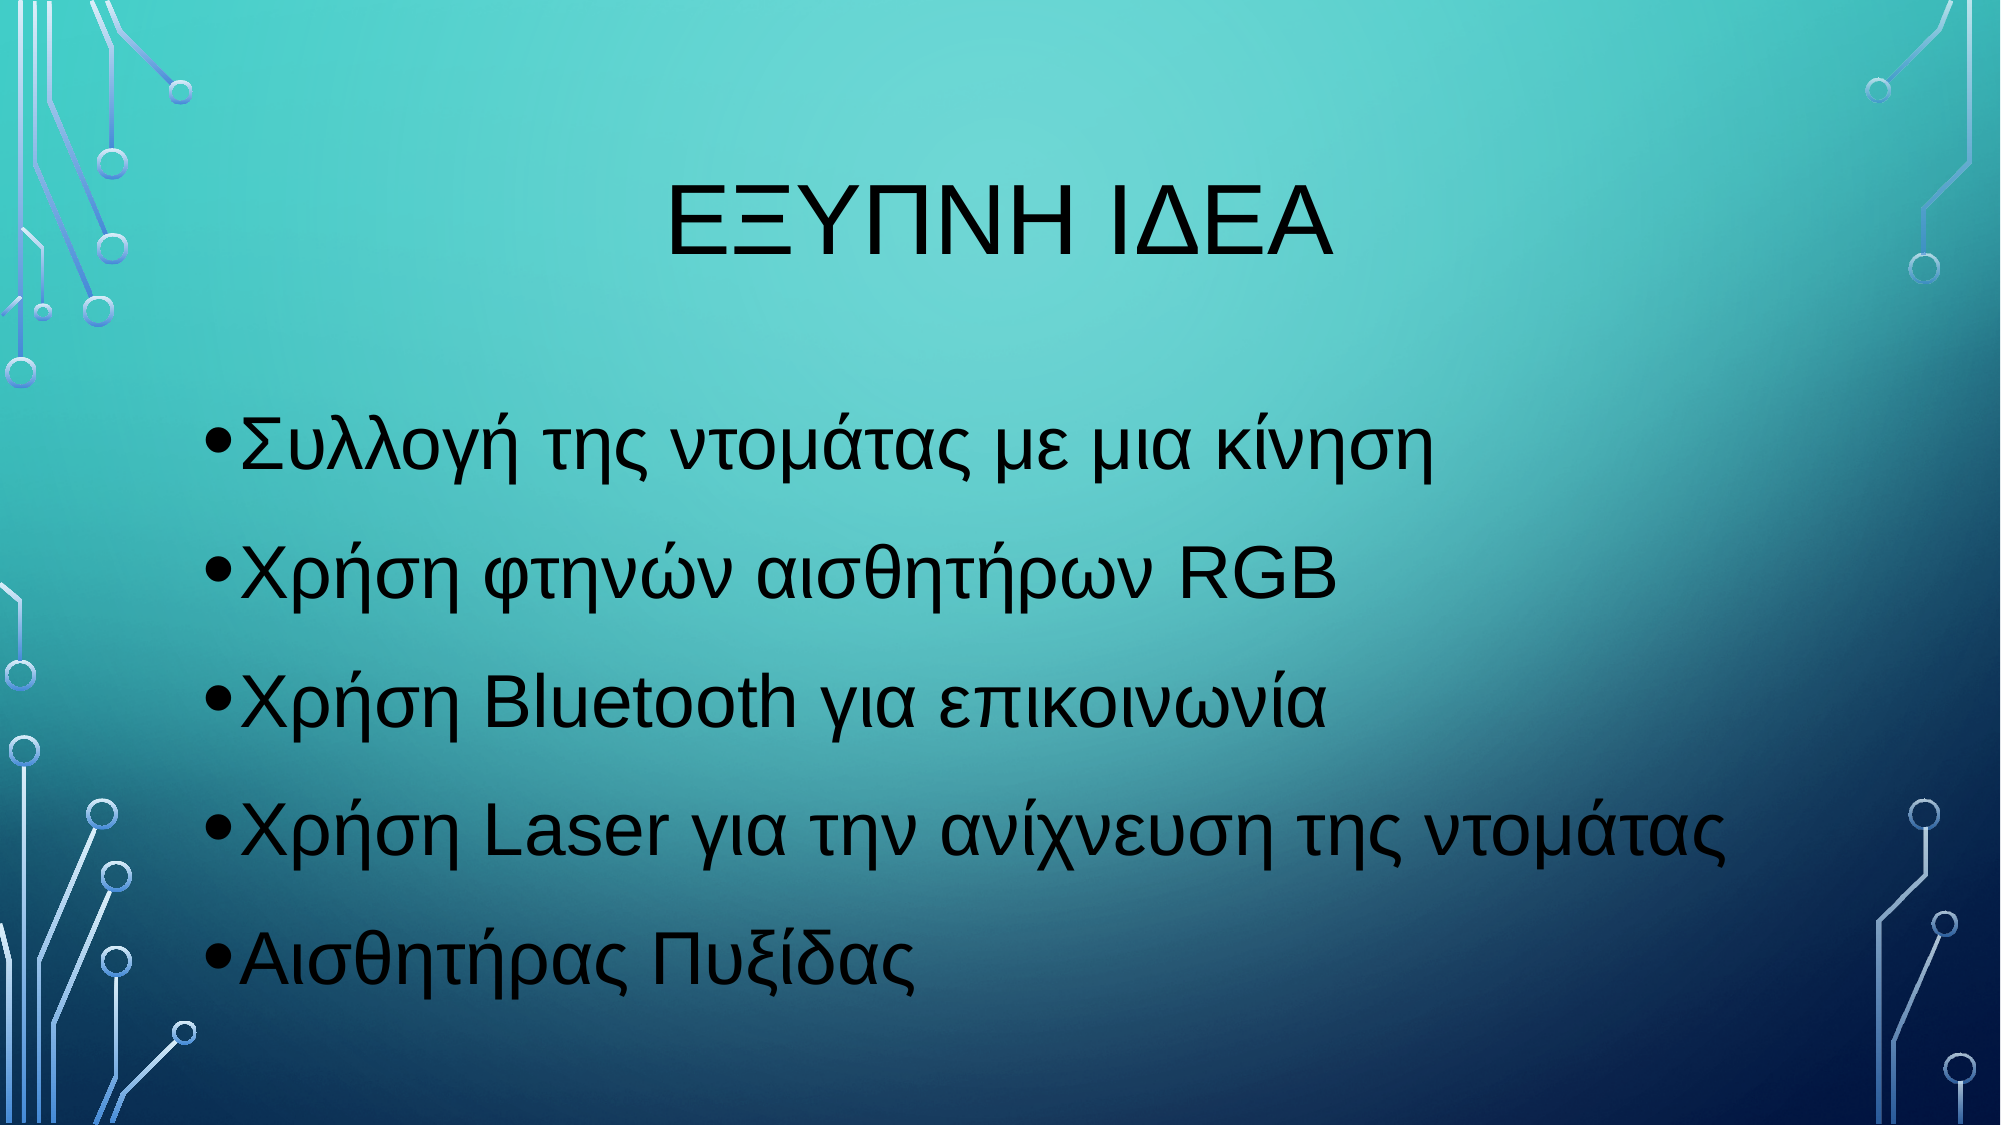

# Εξυπνη ιδεα
Συλλογή της ντομάτας με μια κίνηση
Χρήση φτηνών αισθητήρων RGB
Χρήση Bluetooth για επικοινωνία
Χρήση Laser για την ανίχνευση της ντομάτας
Αισθητήρας Πυξίδας